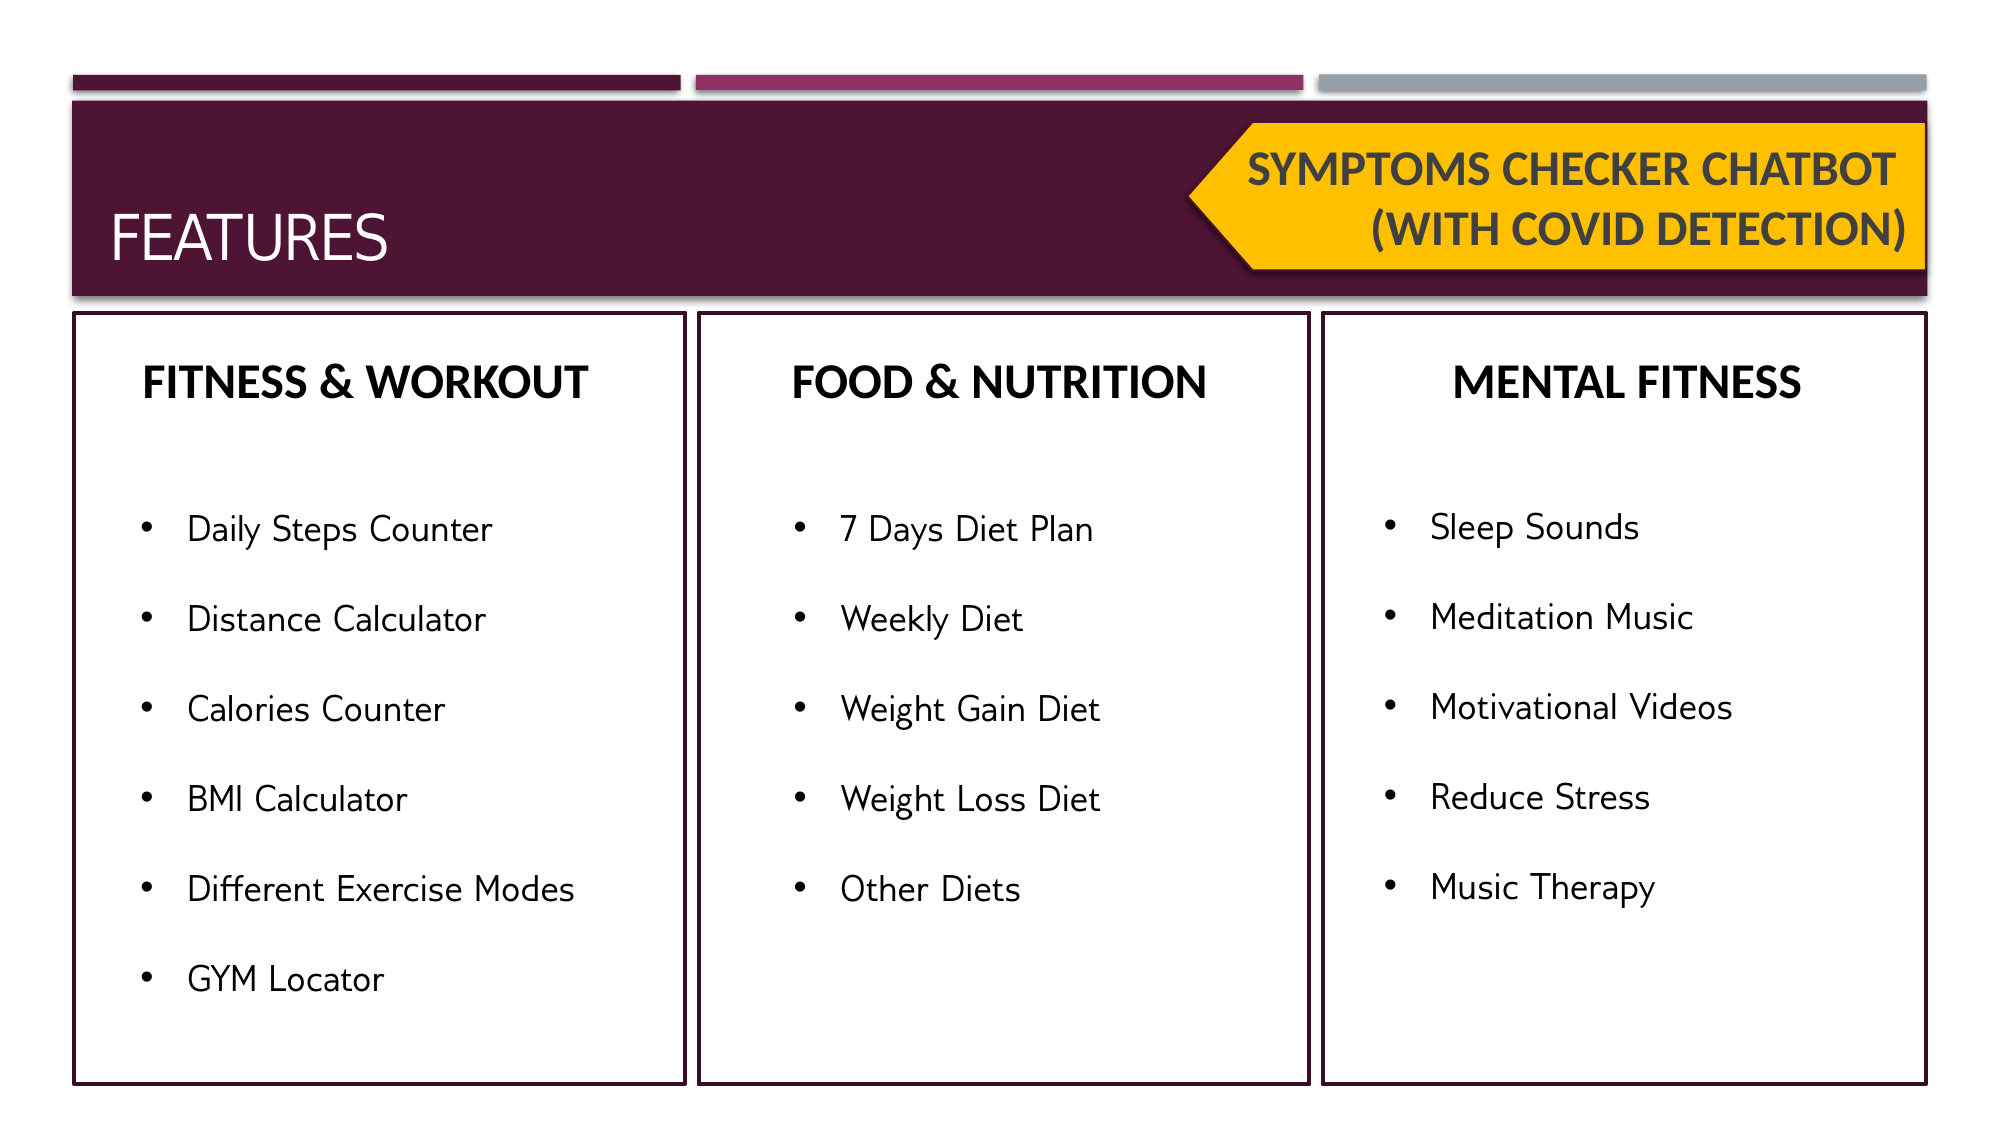

# FEATURES

SYMPTOMS CHECKER CHATBOT
(WITH COVID DETECTION)

MENTAL FITNESS
FITNESS & WORKOUT
FOOD & NUTRITION
Sleep Sounds
Meditation Music
Motivational Videos
Reduce Stress
Music Therapy

Daily Steps Counter
Distance Calculator
Calories Counter
BMI Calculator
Different Exercise Modes
GYM Locator

7 Days Diet Plan
Weekly Diet
Weight Gain Diet
Weight Loss Diet
Other Diets